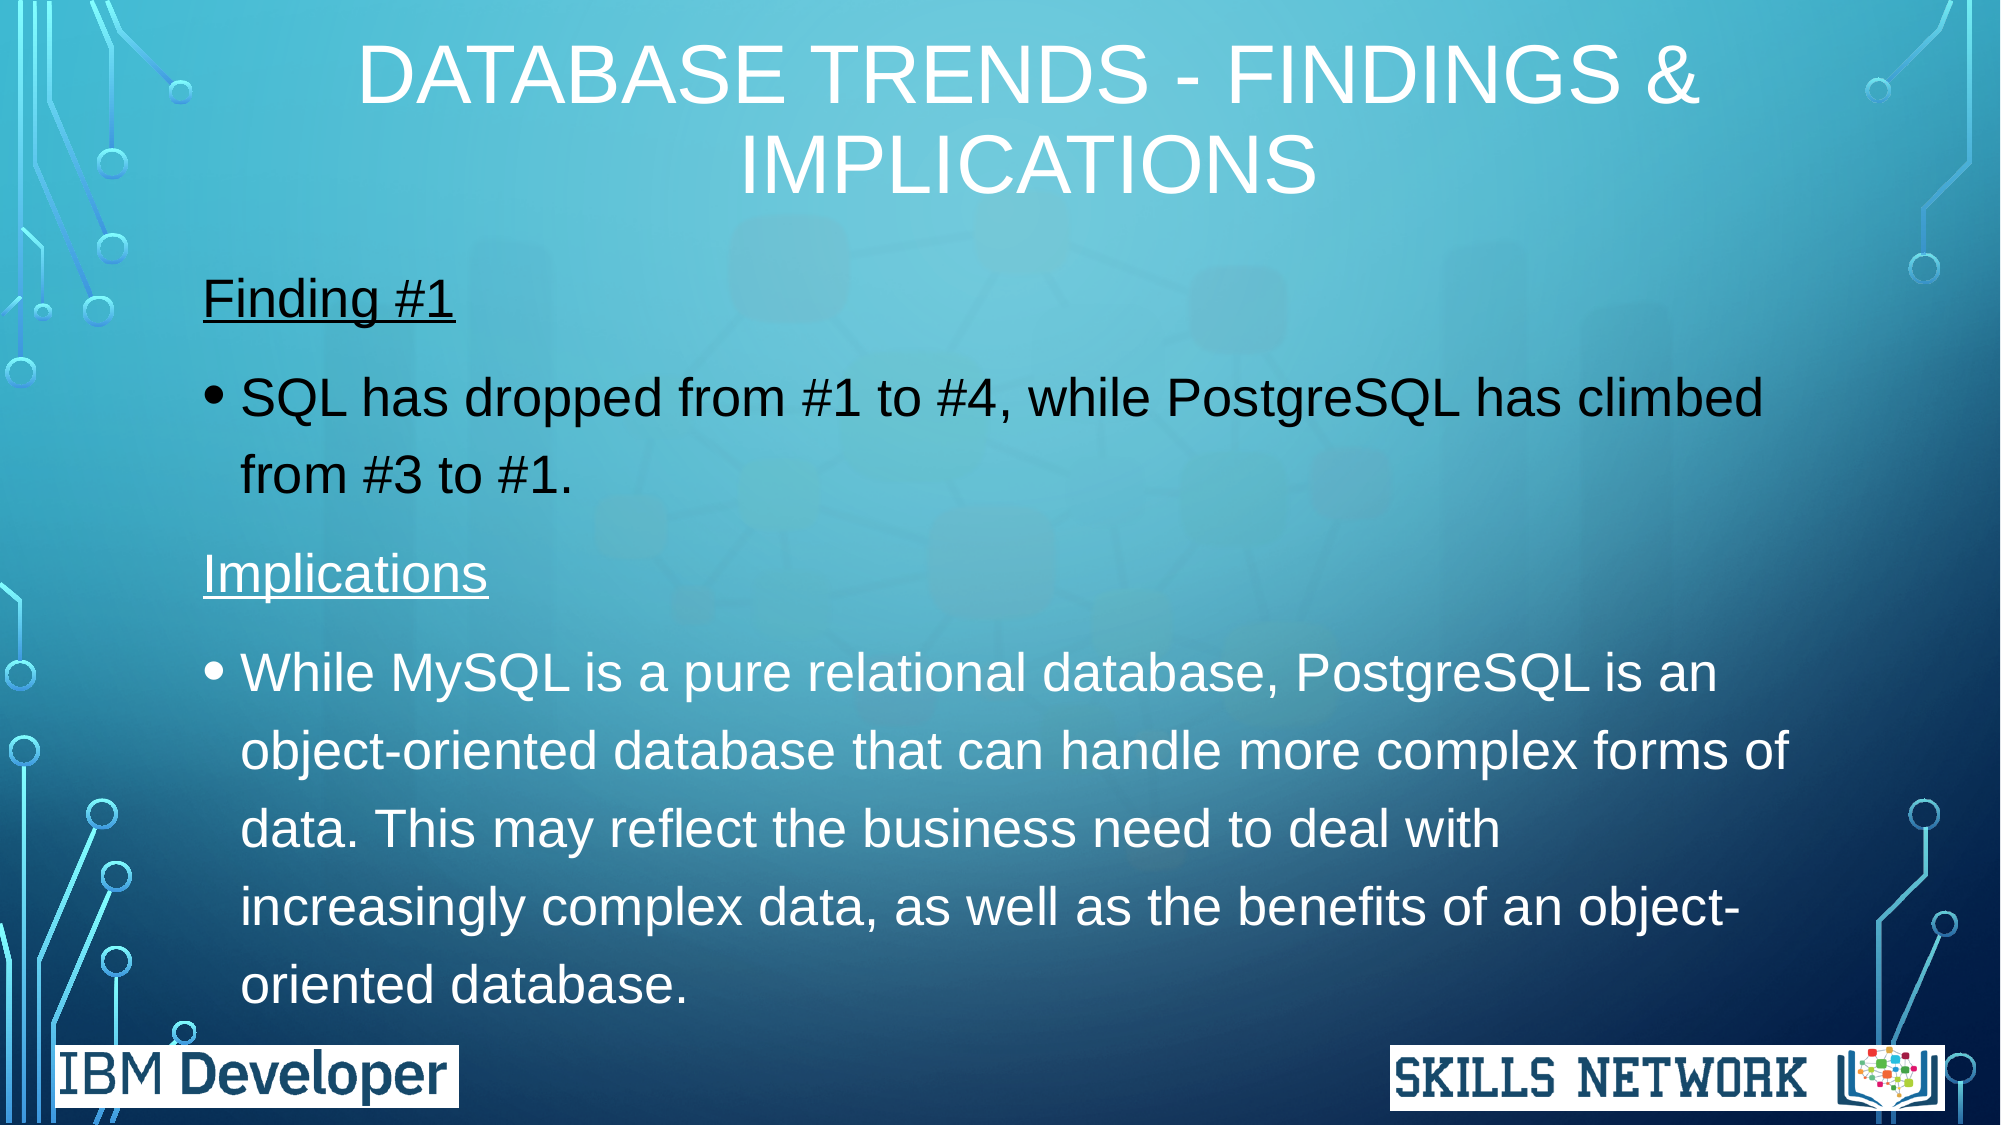

# DATABASE TRENDS - FINDINGS & IMPLICATIONS
Finding #1
SQL has dropped from #1 to #4, while PostgreSQL has climbed from #3 to #1.
Implications
While MySQL is a pure relational database, PostgreSQL is an object-oriented database that can handle more complex forms of data. This may reflect the business need to deal with increasingly complex data, as well as the benefits of an object-oriented database.